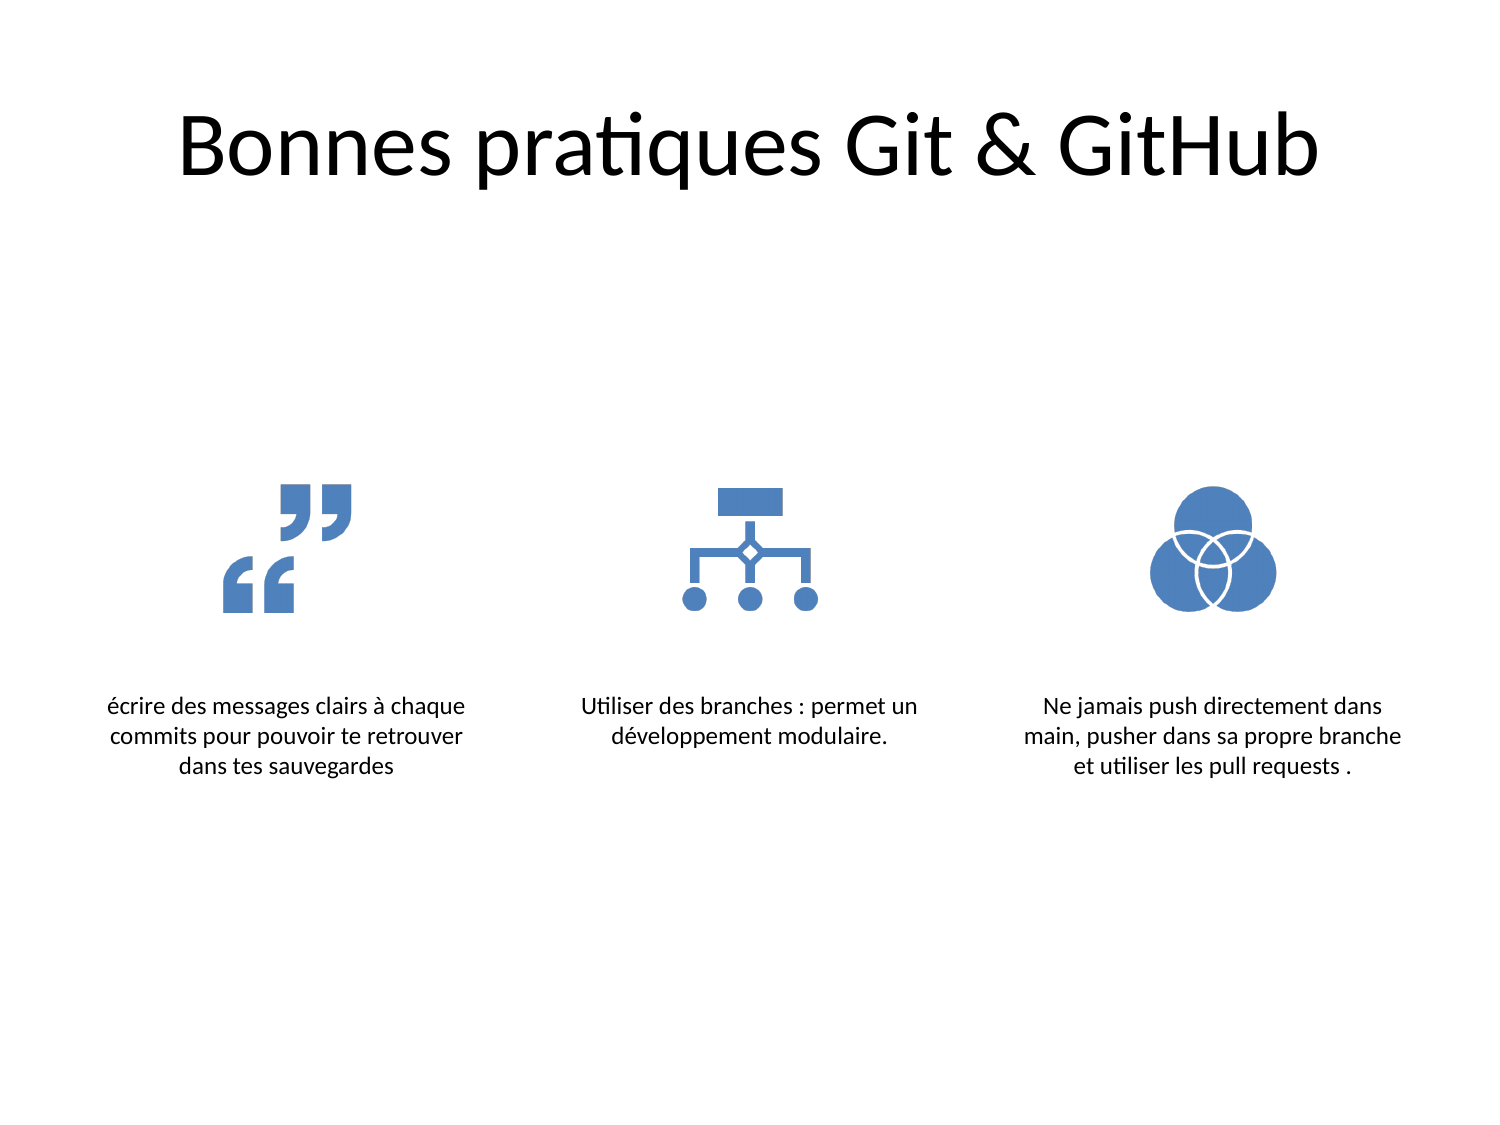

# Bonnes pratiques Git & GitHub
écrire des messages clairs à chaque commits pour pouvoir te retrouver dans tes sauvegardes
Utiliser des branches : permet un développement modulaire.
Ne jamais push directement dans main, pusher dans sa propre branche et utiliser les pull requests .